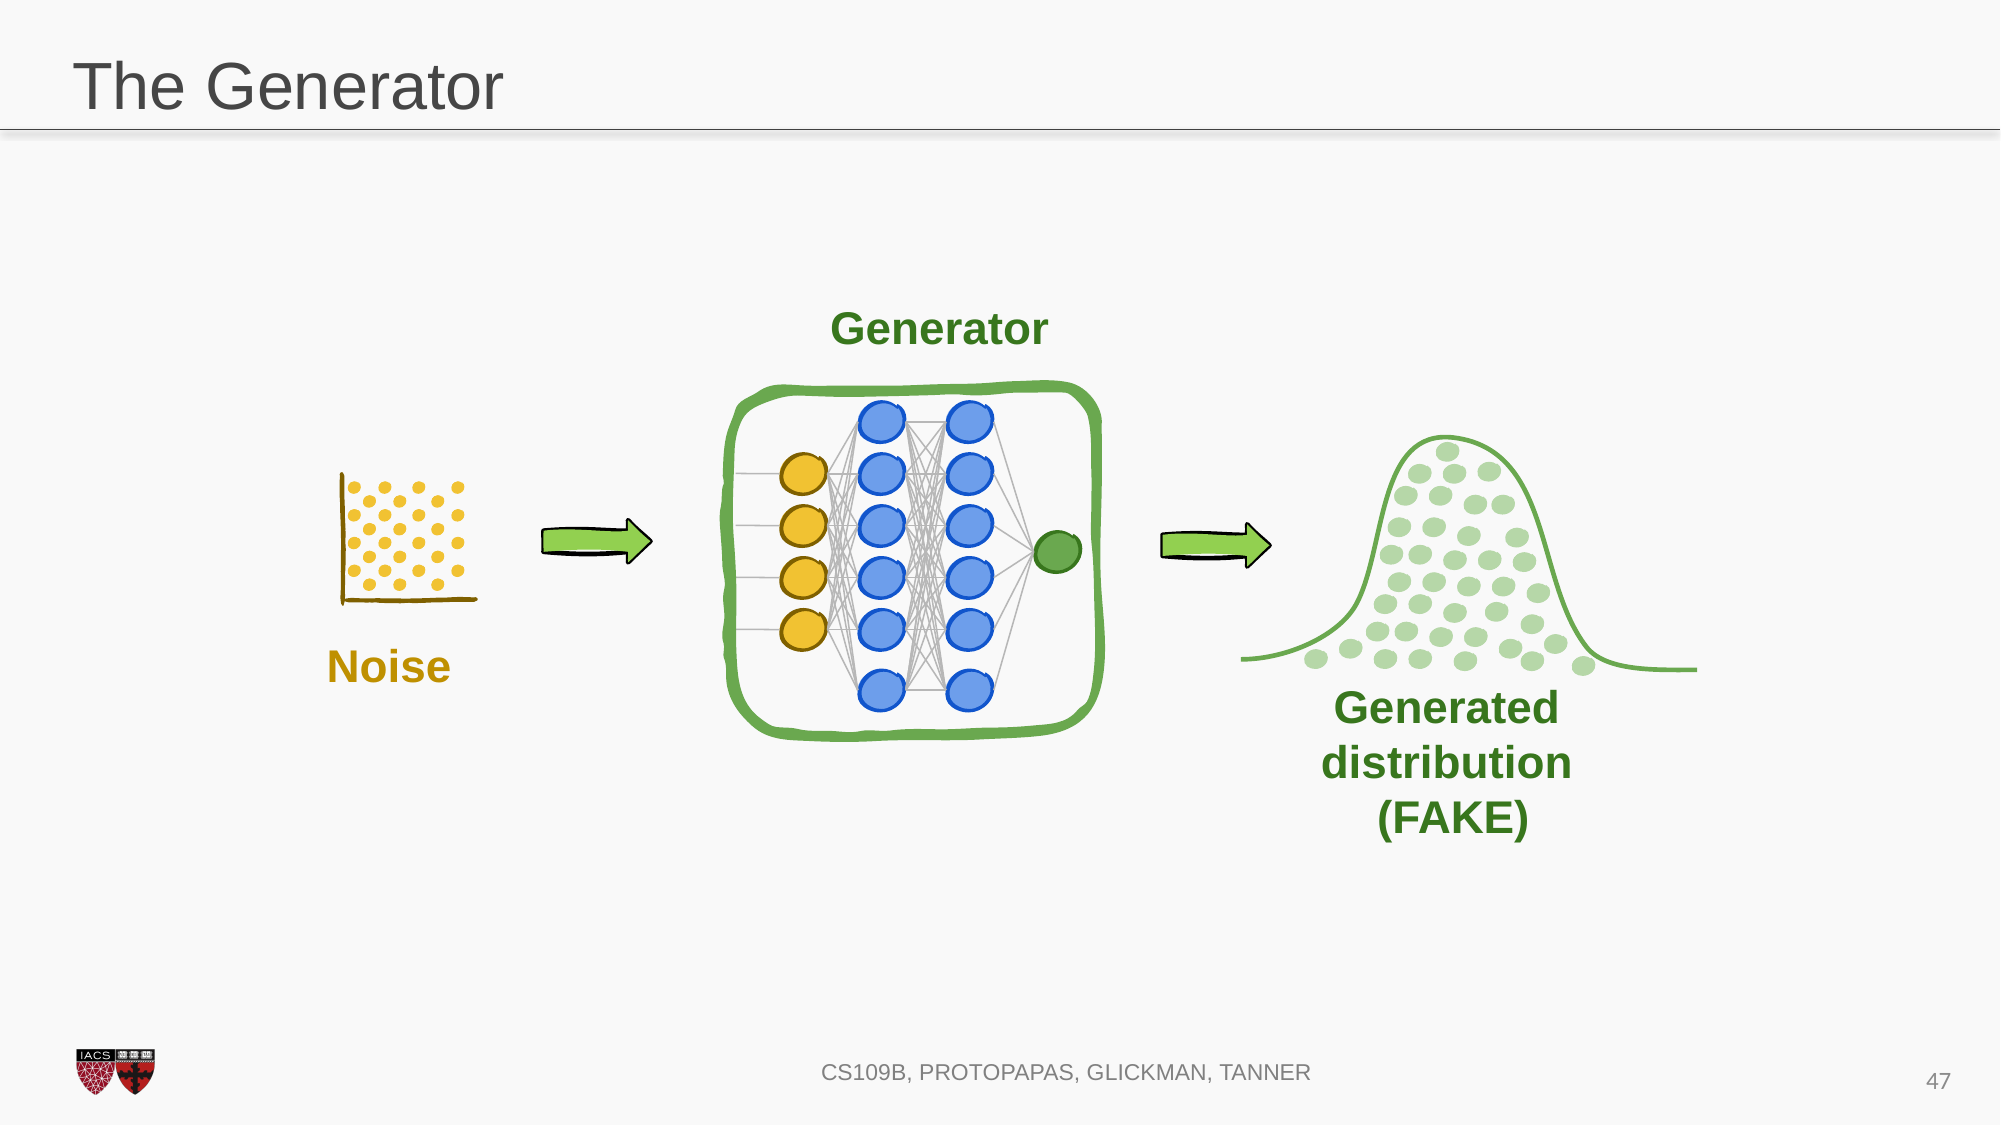

# The Generator
Generator

Noise

Generated distribution
 (FAKE)
47